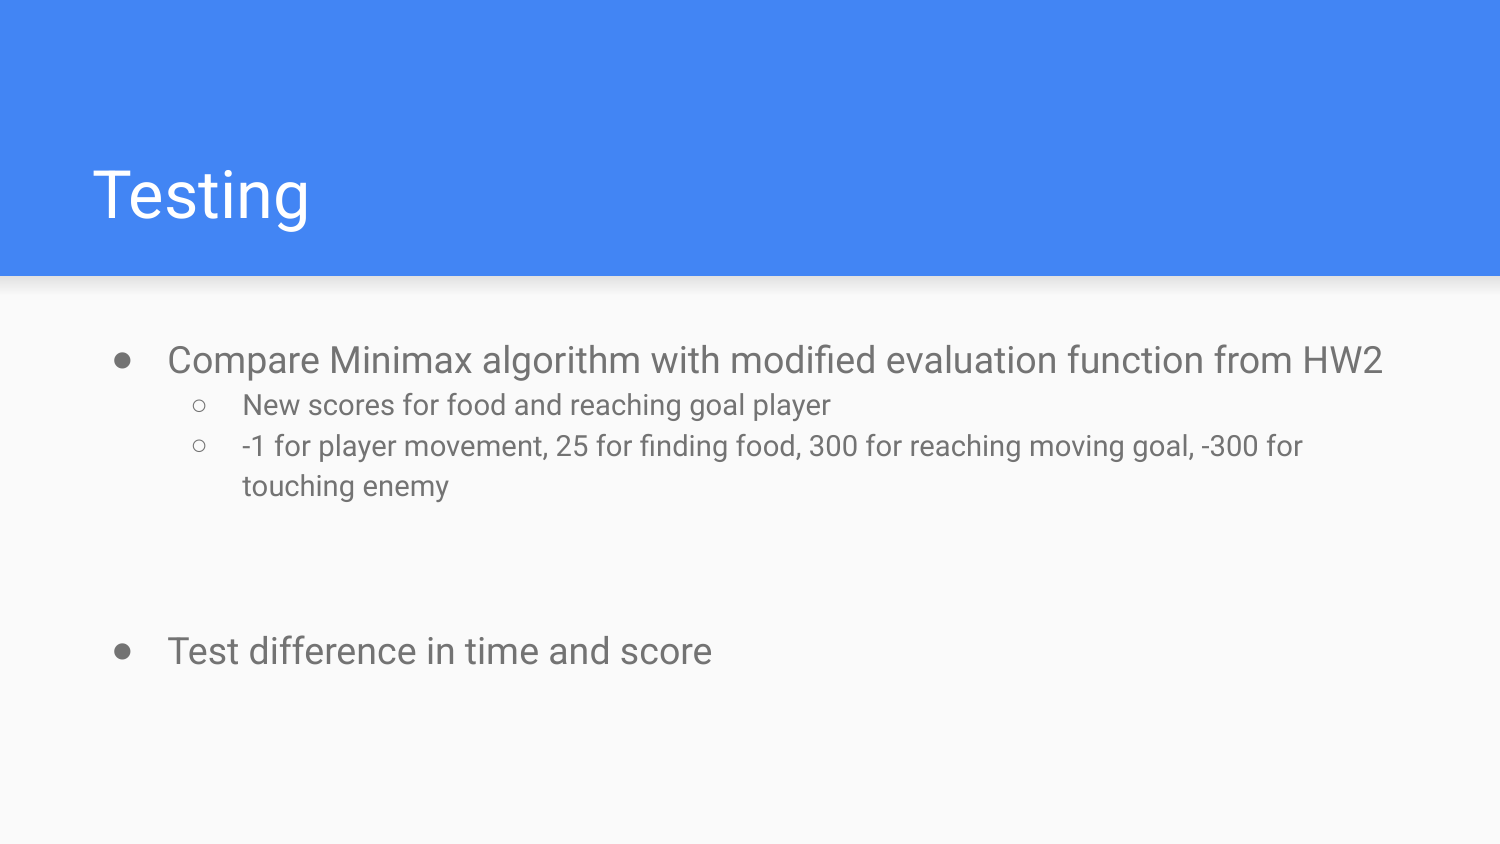

# Testing
Compare Minimax algorithm with modified evaluation function from HW2
New scores for food and reaching goal player
-1 for player movement, 25 for finding food, 300 for reaching moving goal, -300 for touching enemy

Test difference in time and score